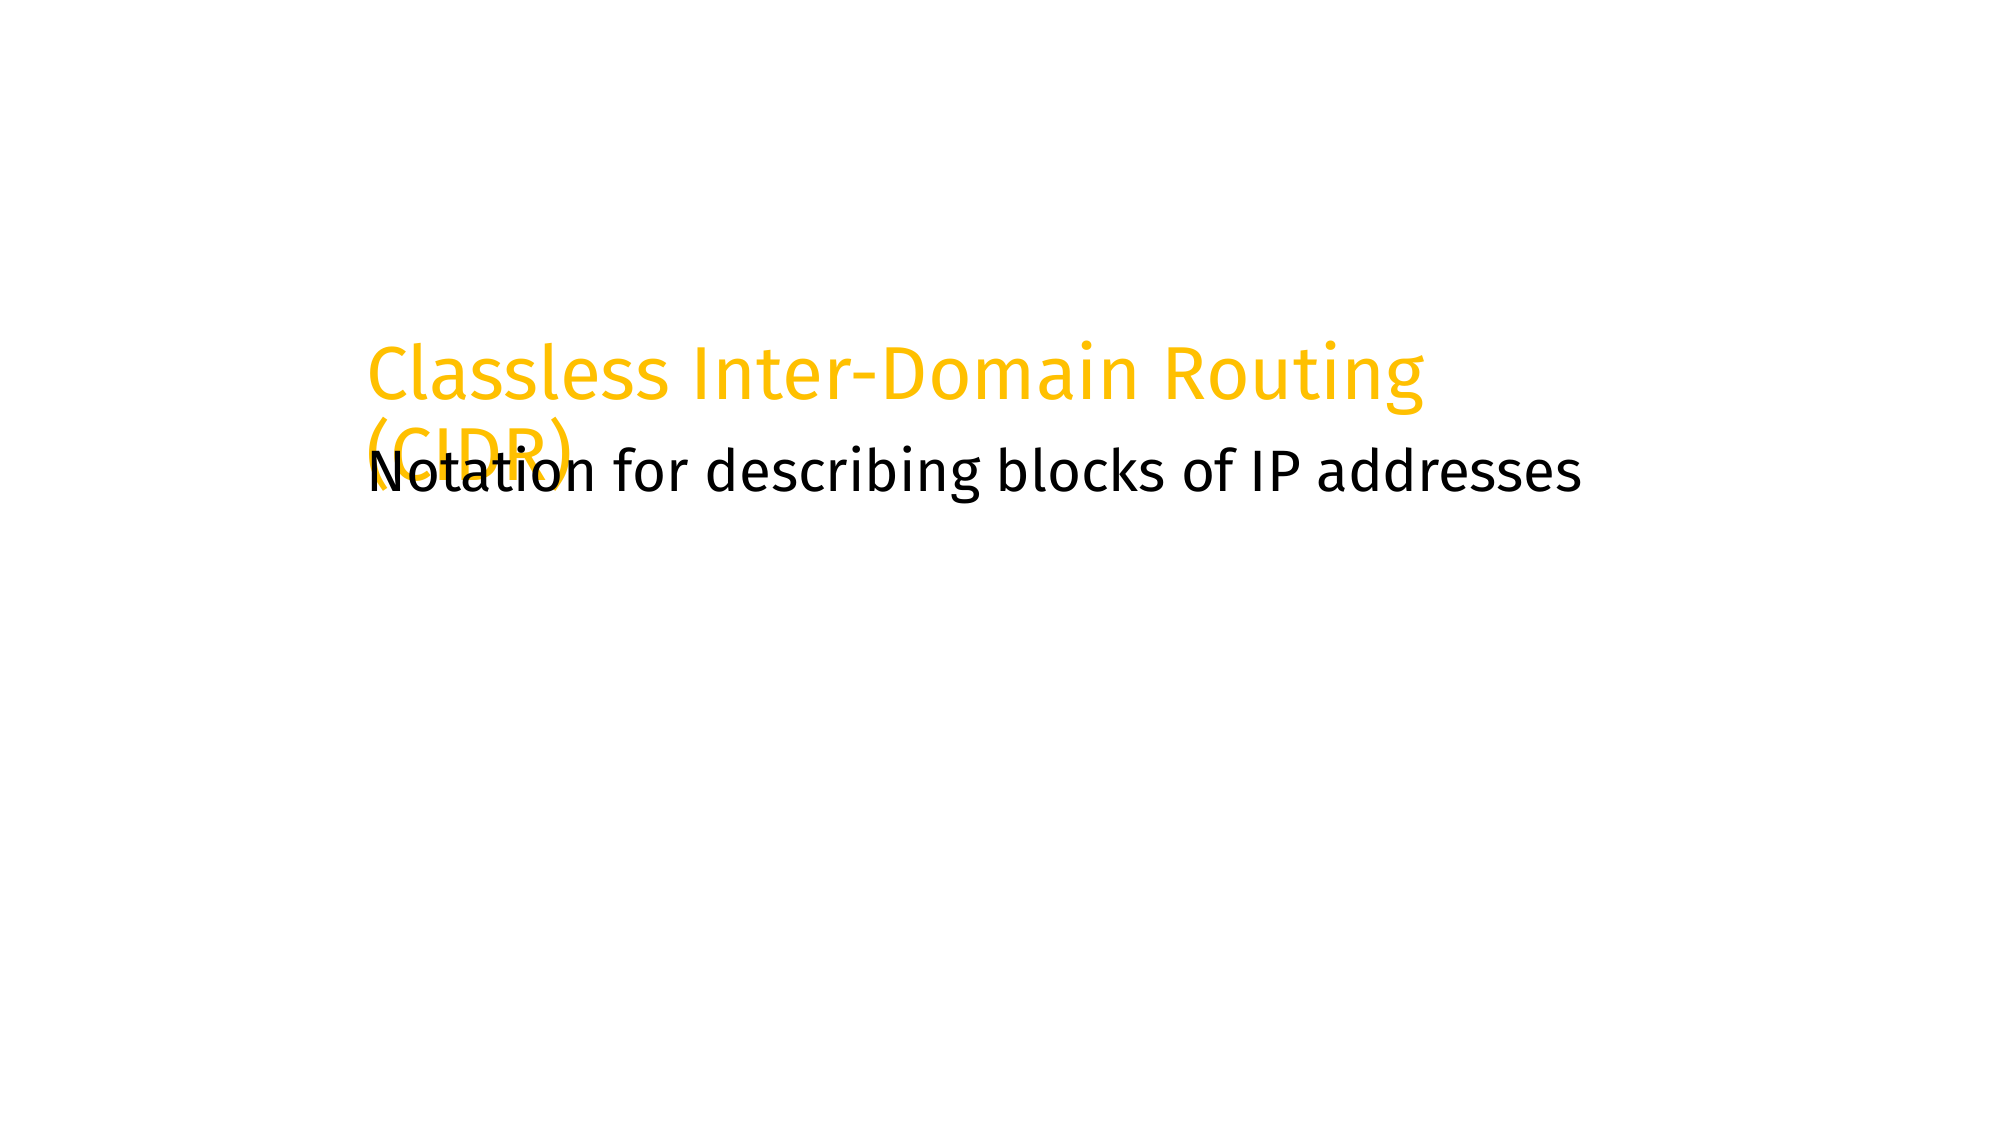

Classless Inter-Domain Routing (CIDR)
Notation for describing blocks of IP addresses